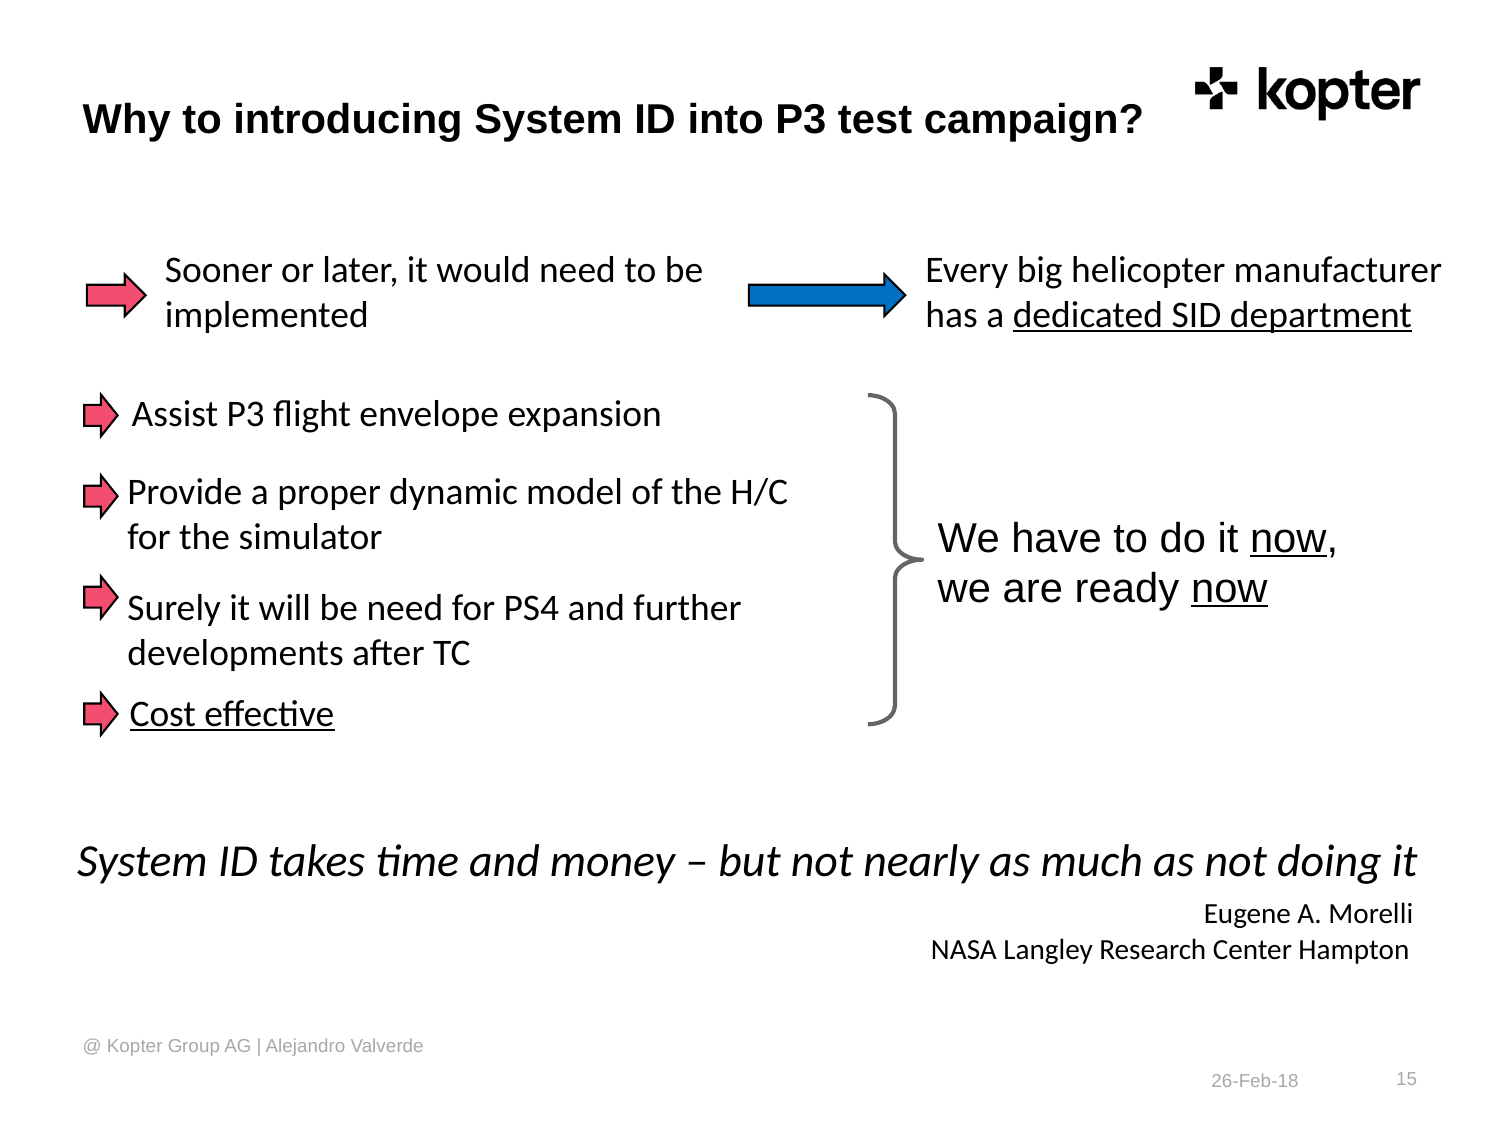

# Why to introducing System ID into P3 test campaign?

Every big helicopter manufacturer
has a dedicated SID department
Sooner or later, it would need to be implemented

Assist P3 flight envelope expansion

Provide a proper dynamic model of the H/C
for the simulator

Surely it will be need for PS4 and further
developments after TC

Cost effective

We have to do it now,
we are ready now

System ID takes time and money – but not nearly as much as not doing it
					       		         Eugene A. Morelli
				    	                NASA Langley Research Center Hampton

@ Kopter Group AG | Alejandro Valverde
15
26-Feb-18